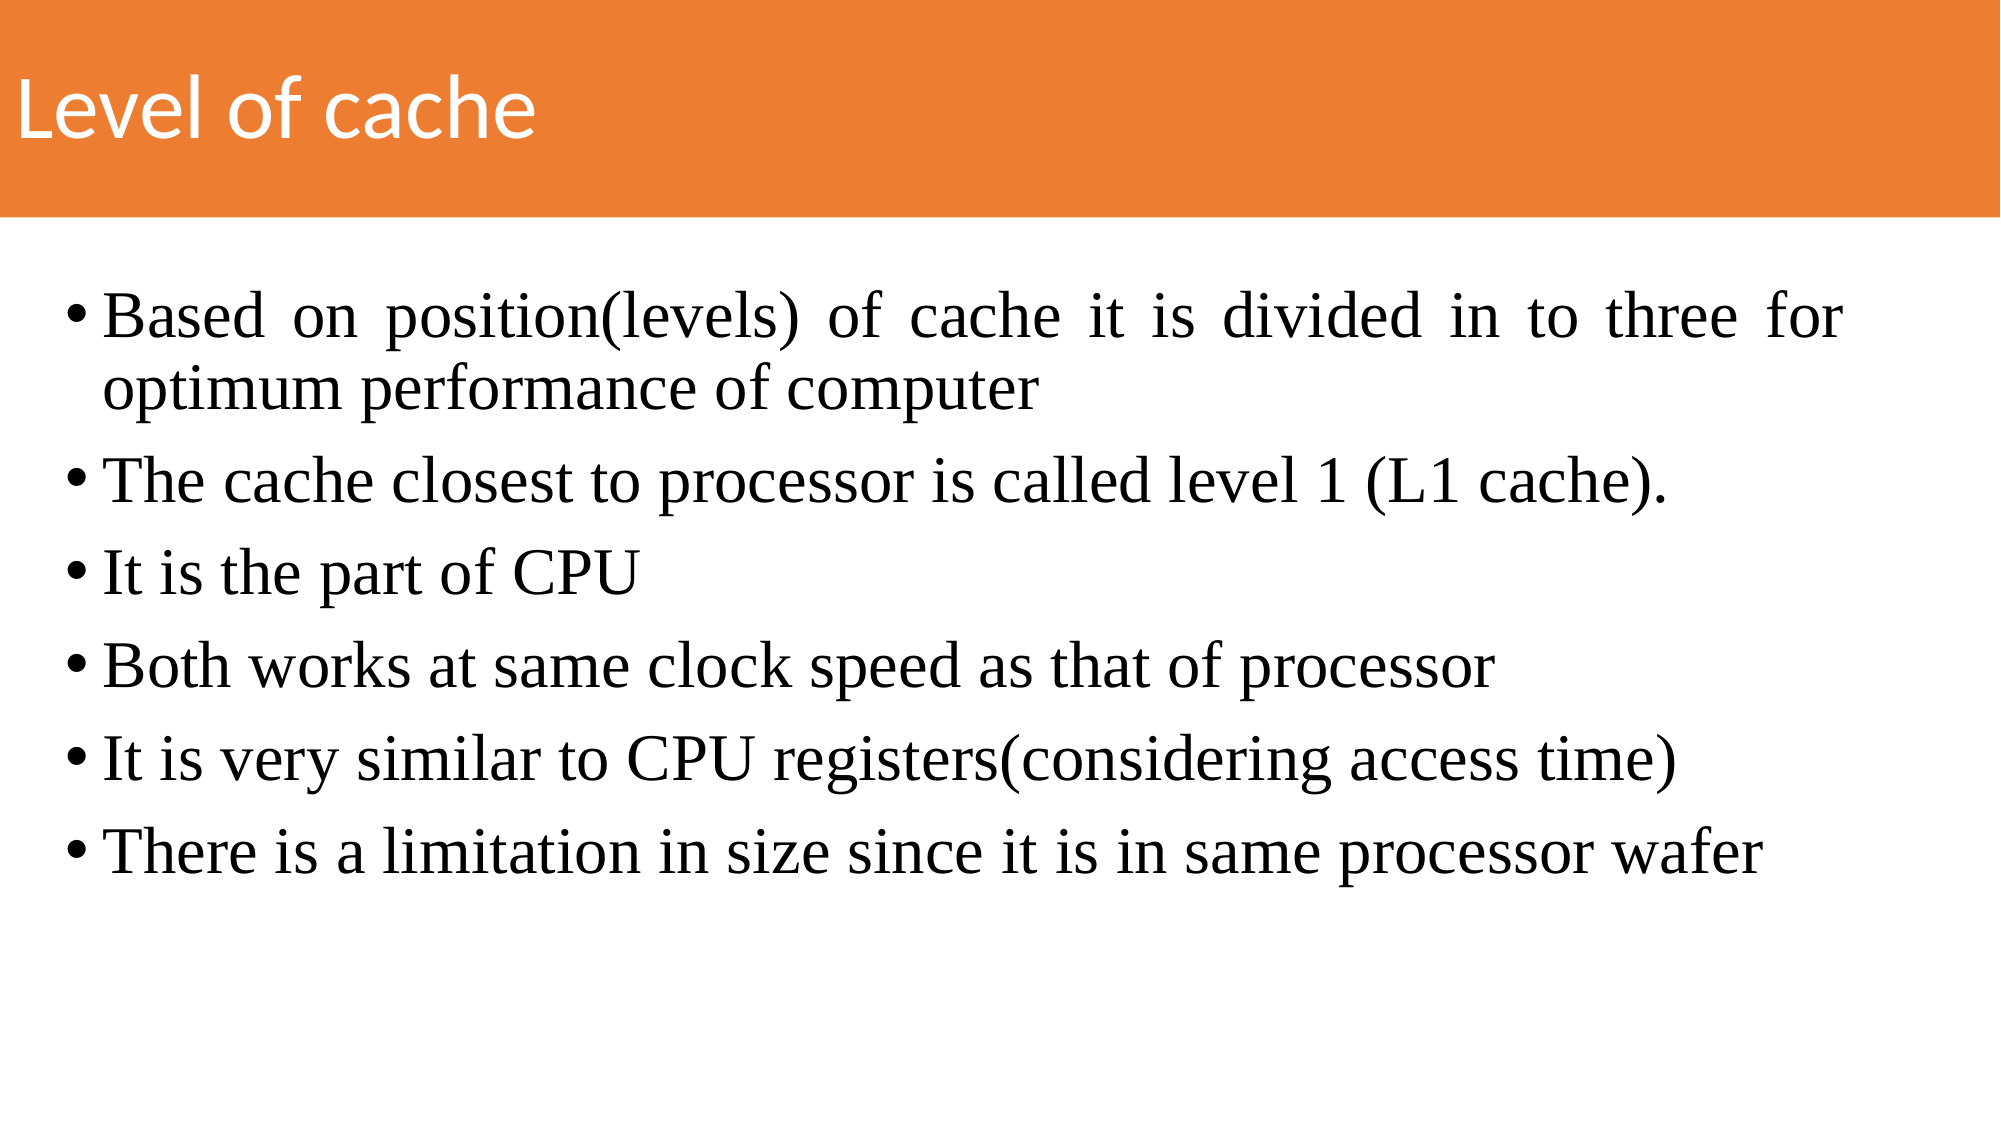

# Level of cache
Based on position(levels) of cache it is divided in to three for optimum performance of computer
The cache closest to processor is called level 1 (L1 cache).
It is the part of CPU
Both works at same clock speed as that of processor
It is very similar to CPU registers(considering access time)
There is a limitation in size since it is in same processor wafer